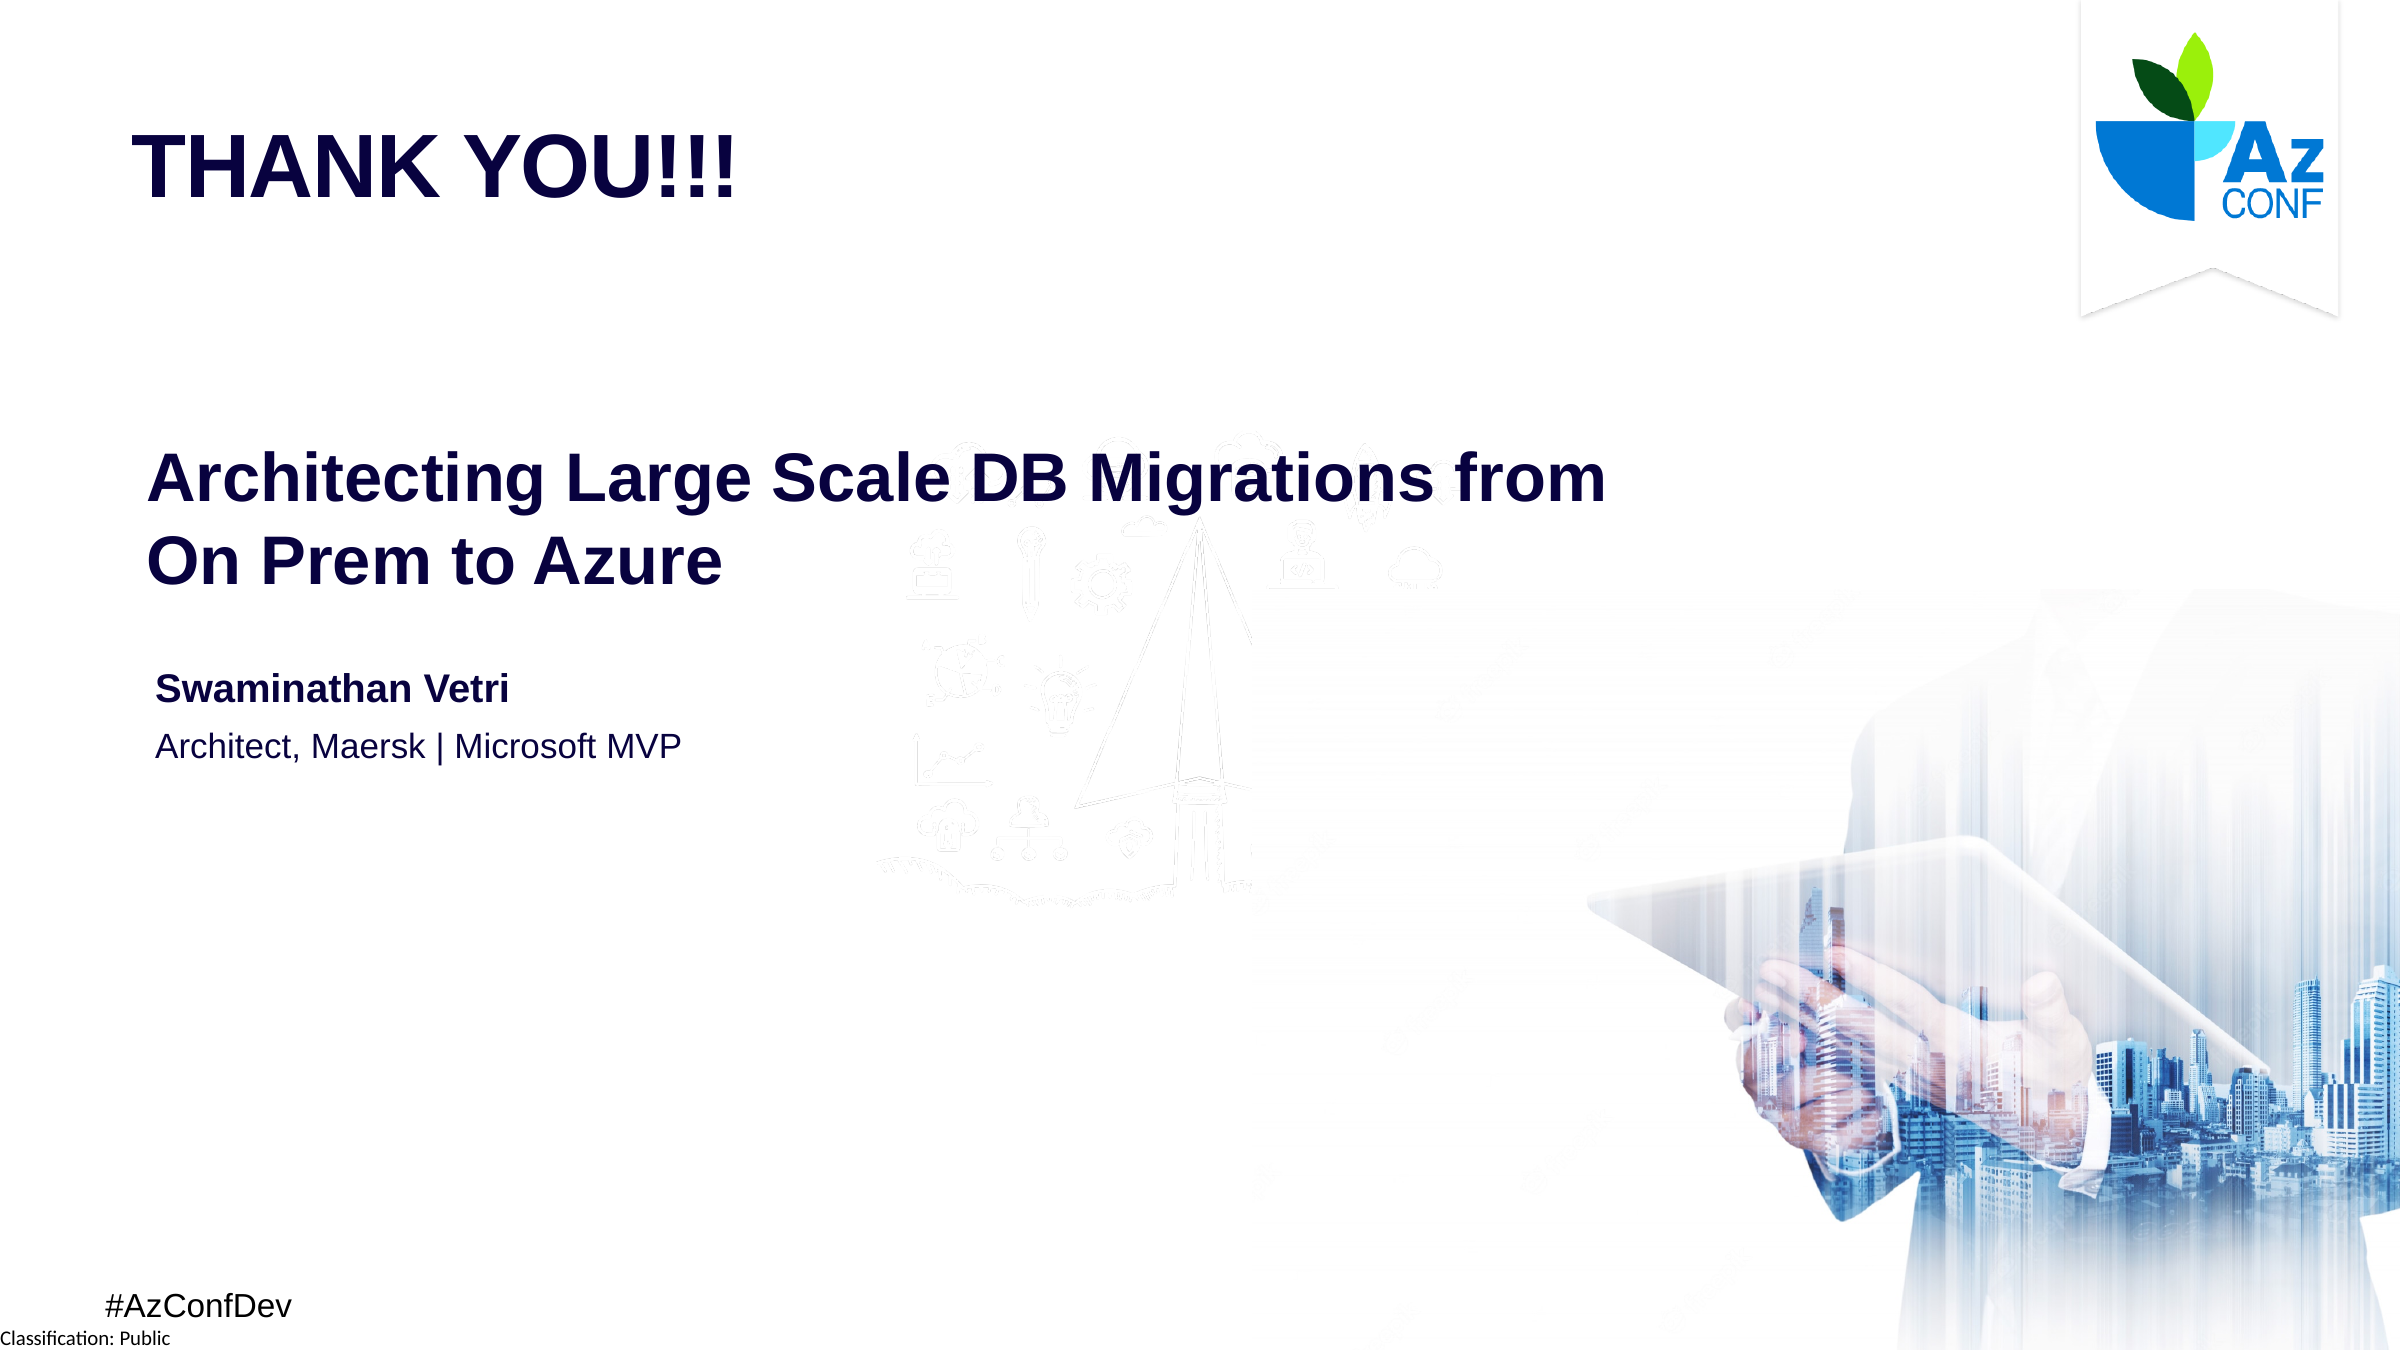

# THANK YOU!!!
Architecting Large Scale DB Migrations from On Prem to Azure
Swaminathan Vetri
Architect, Maersk | Microsoft MVP